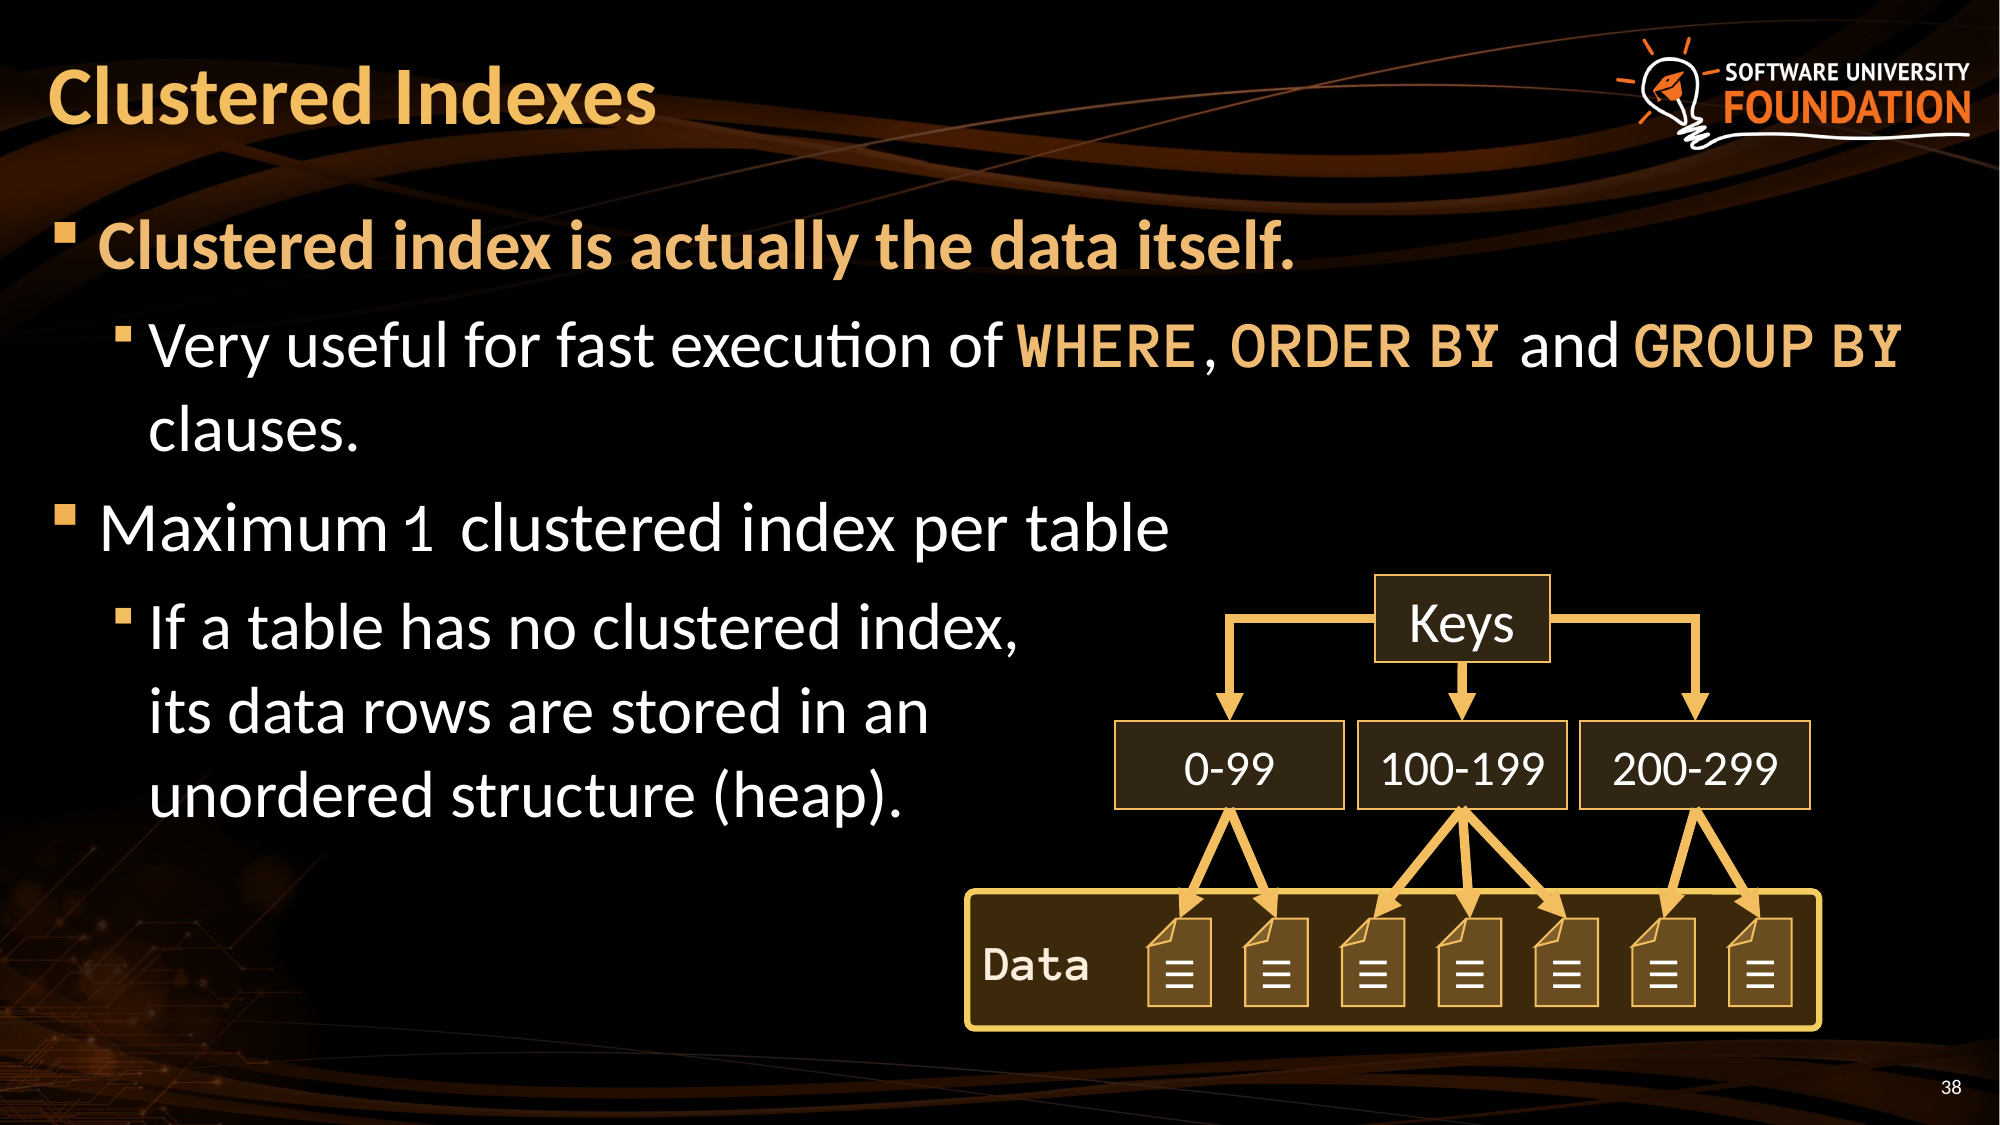

# Clustered Indexes
Clustered index is actually the data itself.
Very useful for fast execution of WHERE, ORDER BY and GROUP BY clauses.
Maximum 1 clustered index per table
If a table has no clustered index,
its data rows are stored in an
unordered structure (heap).
Keys
0-99
100-199
200-299
Data

☰

☰

☰

☰

☰

☰

☰
38